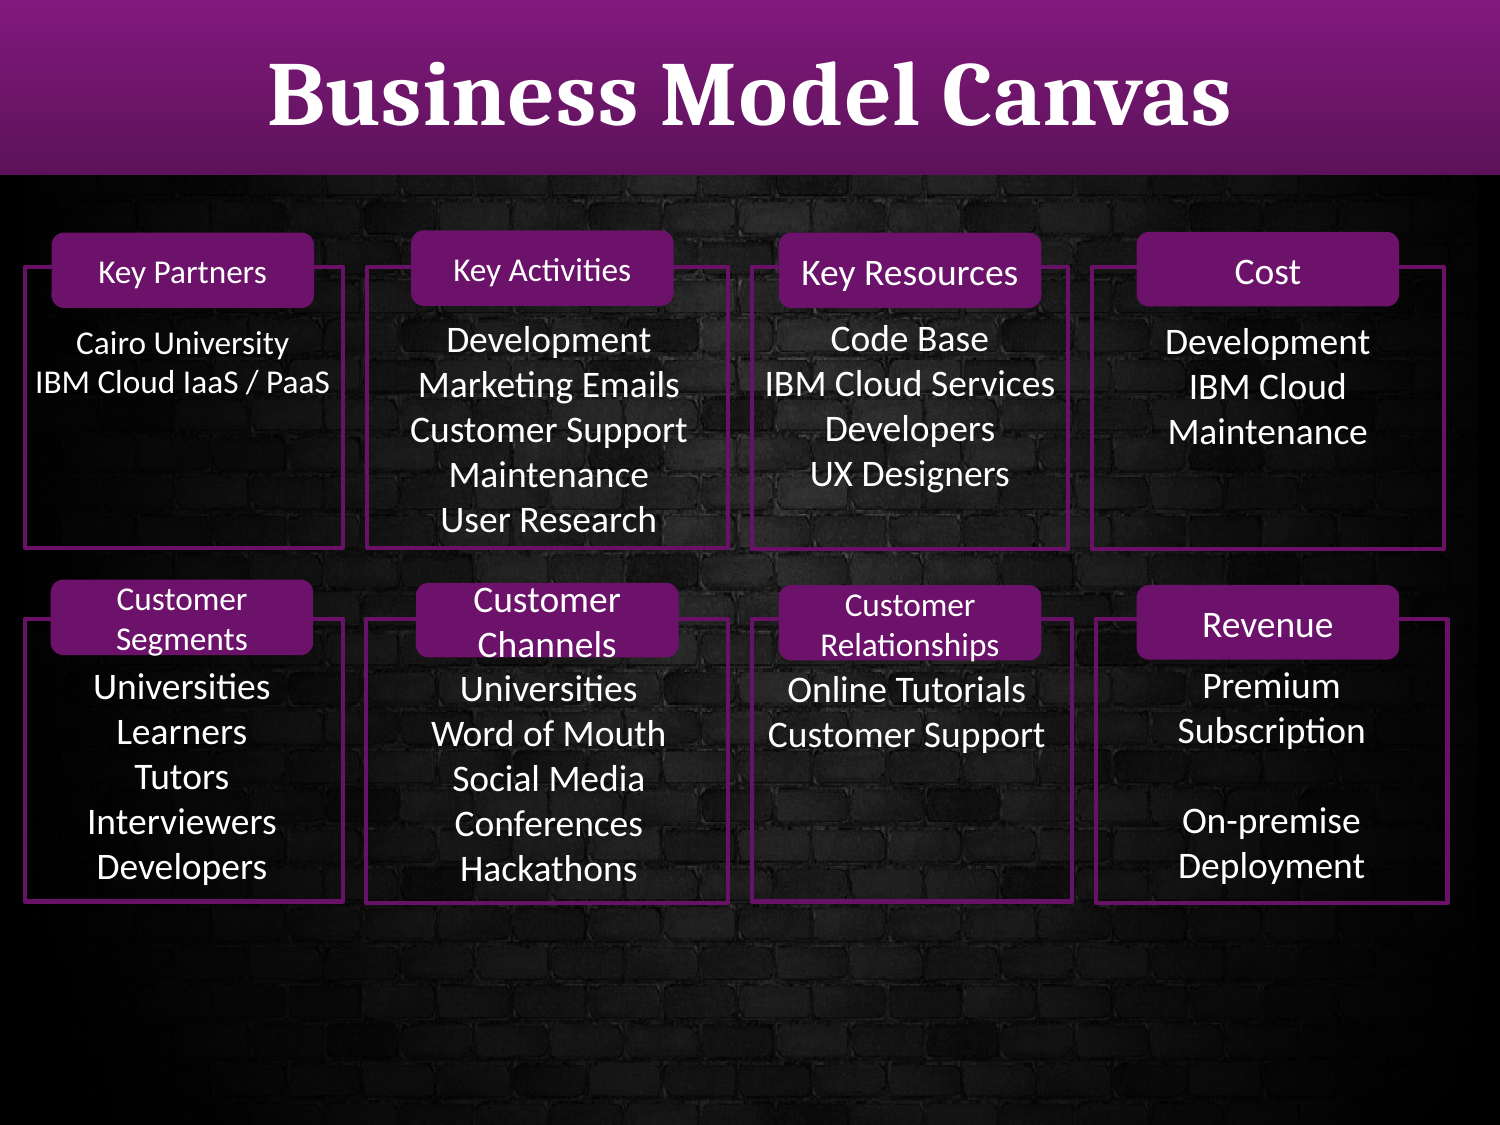

# Business Model Canvas
Key Activities
Cost
Key Resources
Key Partners

Code Base
IBM Cloud Services
Developers
UX Designers

Development
Marketing Emails
Customer Support
Maintenance
User Research
Development
IBM Cloud
Maintenance
Cairo University
IBM Cloud IaaS / PaaS
Customer Segments
Customer Channels
Customer Relationships
Revenue

Premium Subscription

On-premise Deployment
Universities
Learners
Tutors
Interviewers
Developers
Universities
Word of Mouth
Social Media
Conferences
Hackathons
Online Tutorials
Customer Support